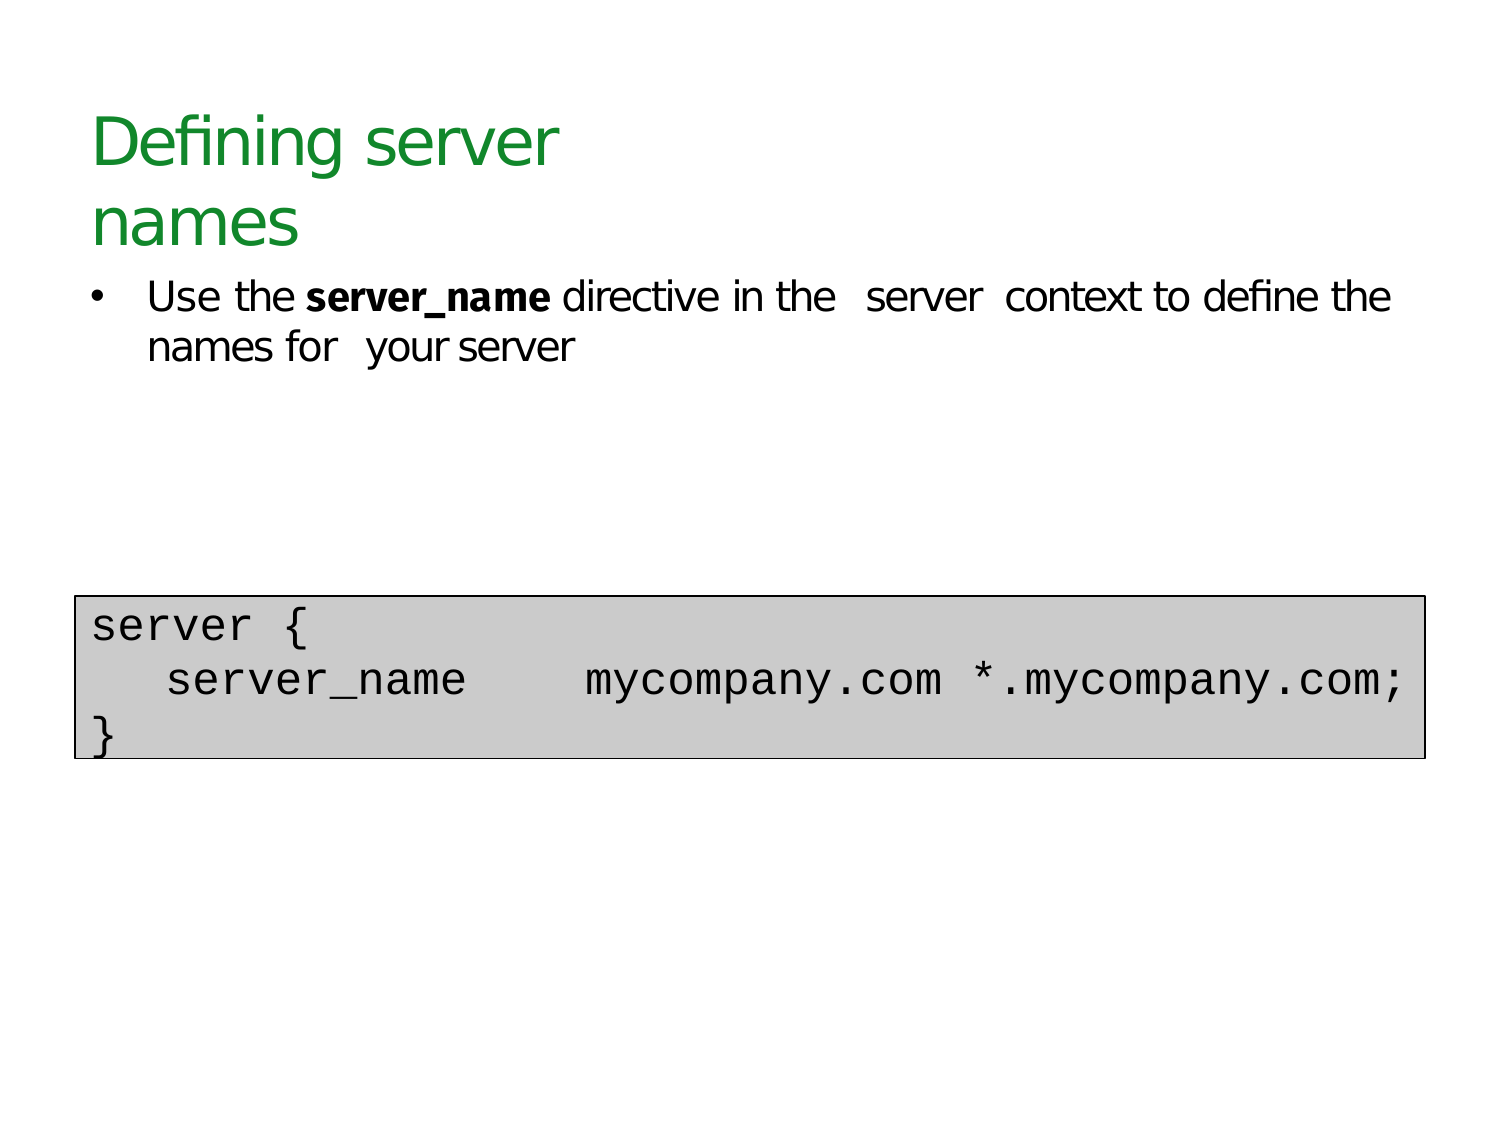

# Deﬁning server names
Use the server_name directive in the      server  context to deﬁne the names for  your server
server {
server_name	mycompany.com	*.mycompany.com;
}